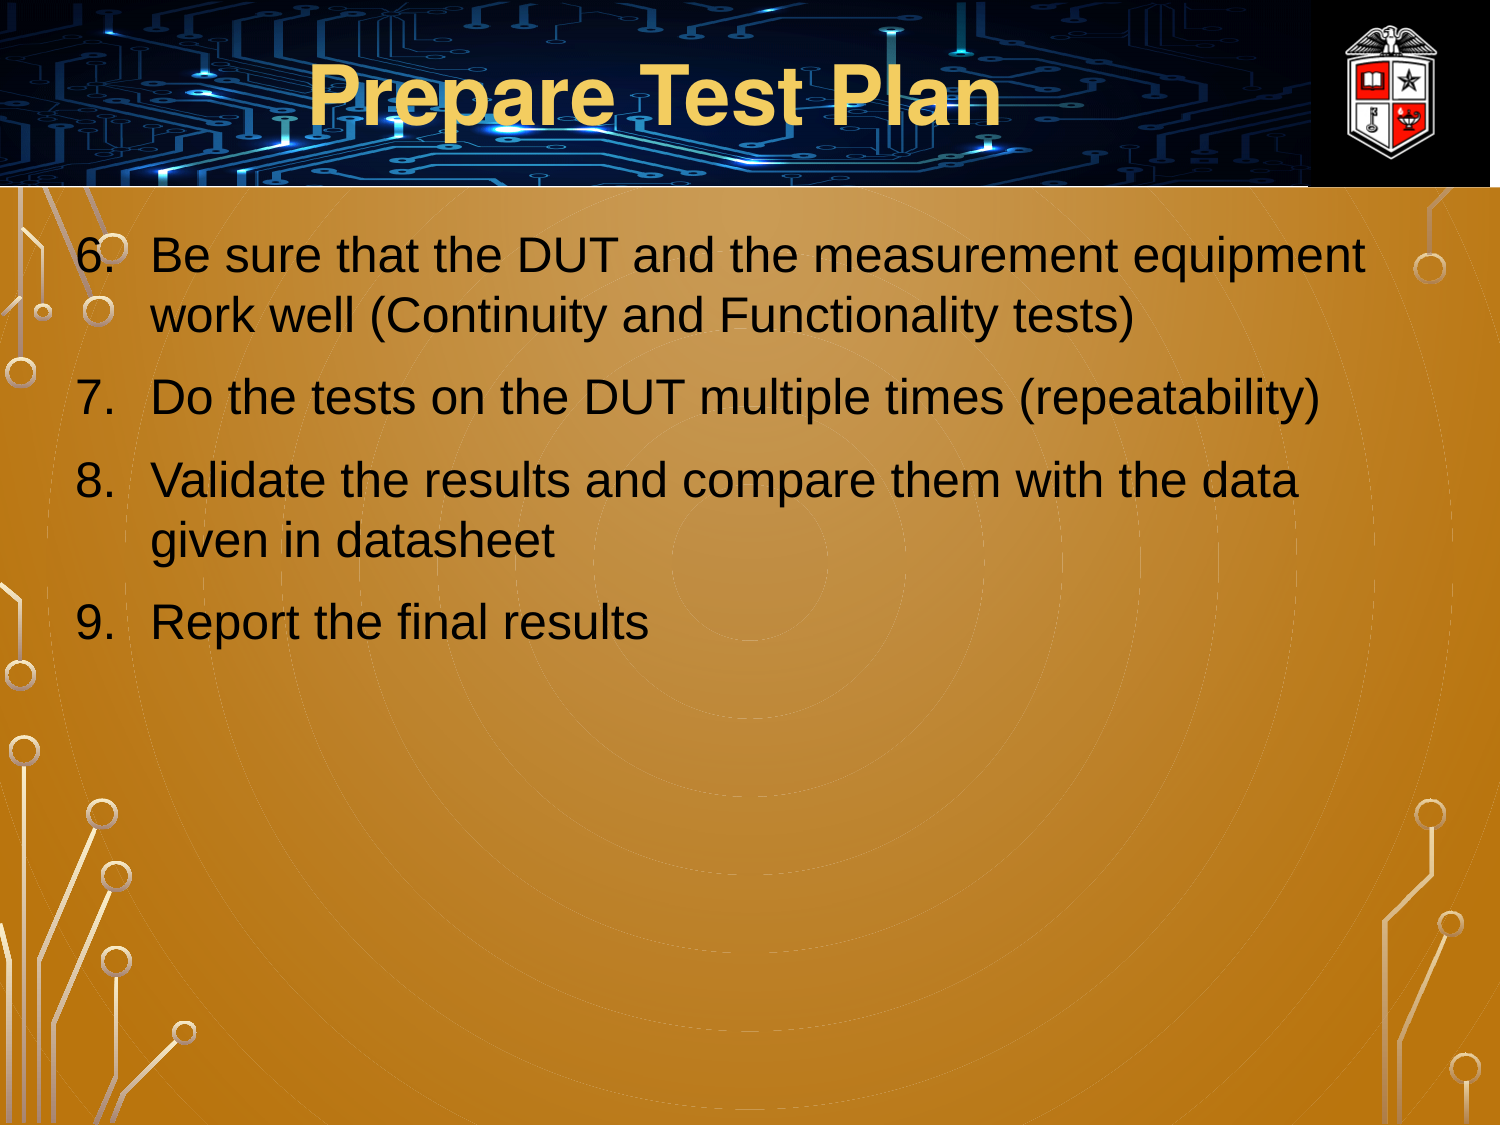

Prepare Test Plan
Be sure that the DUT and the measurement equipment work well (Continuity and Functionality tests)
Do the tests on the DUT multiple times (repeatability)
Validate the results and compare them with the data given in datasheet
Report the final results